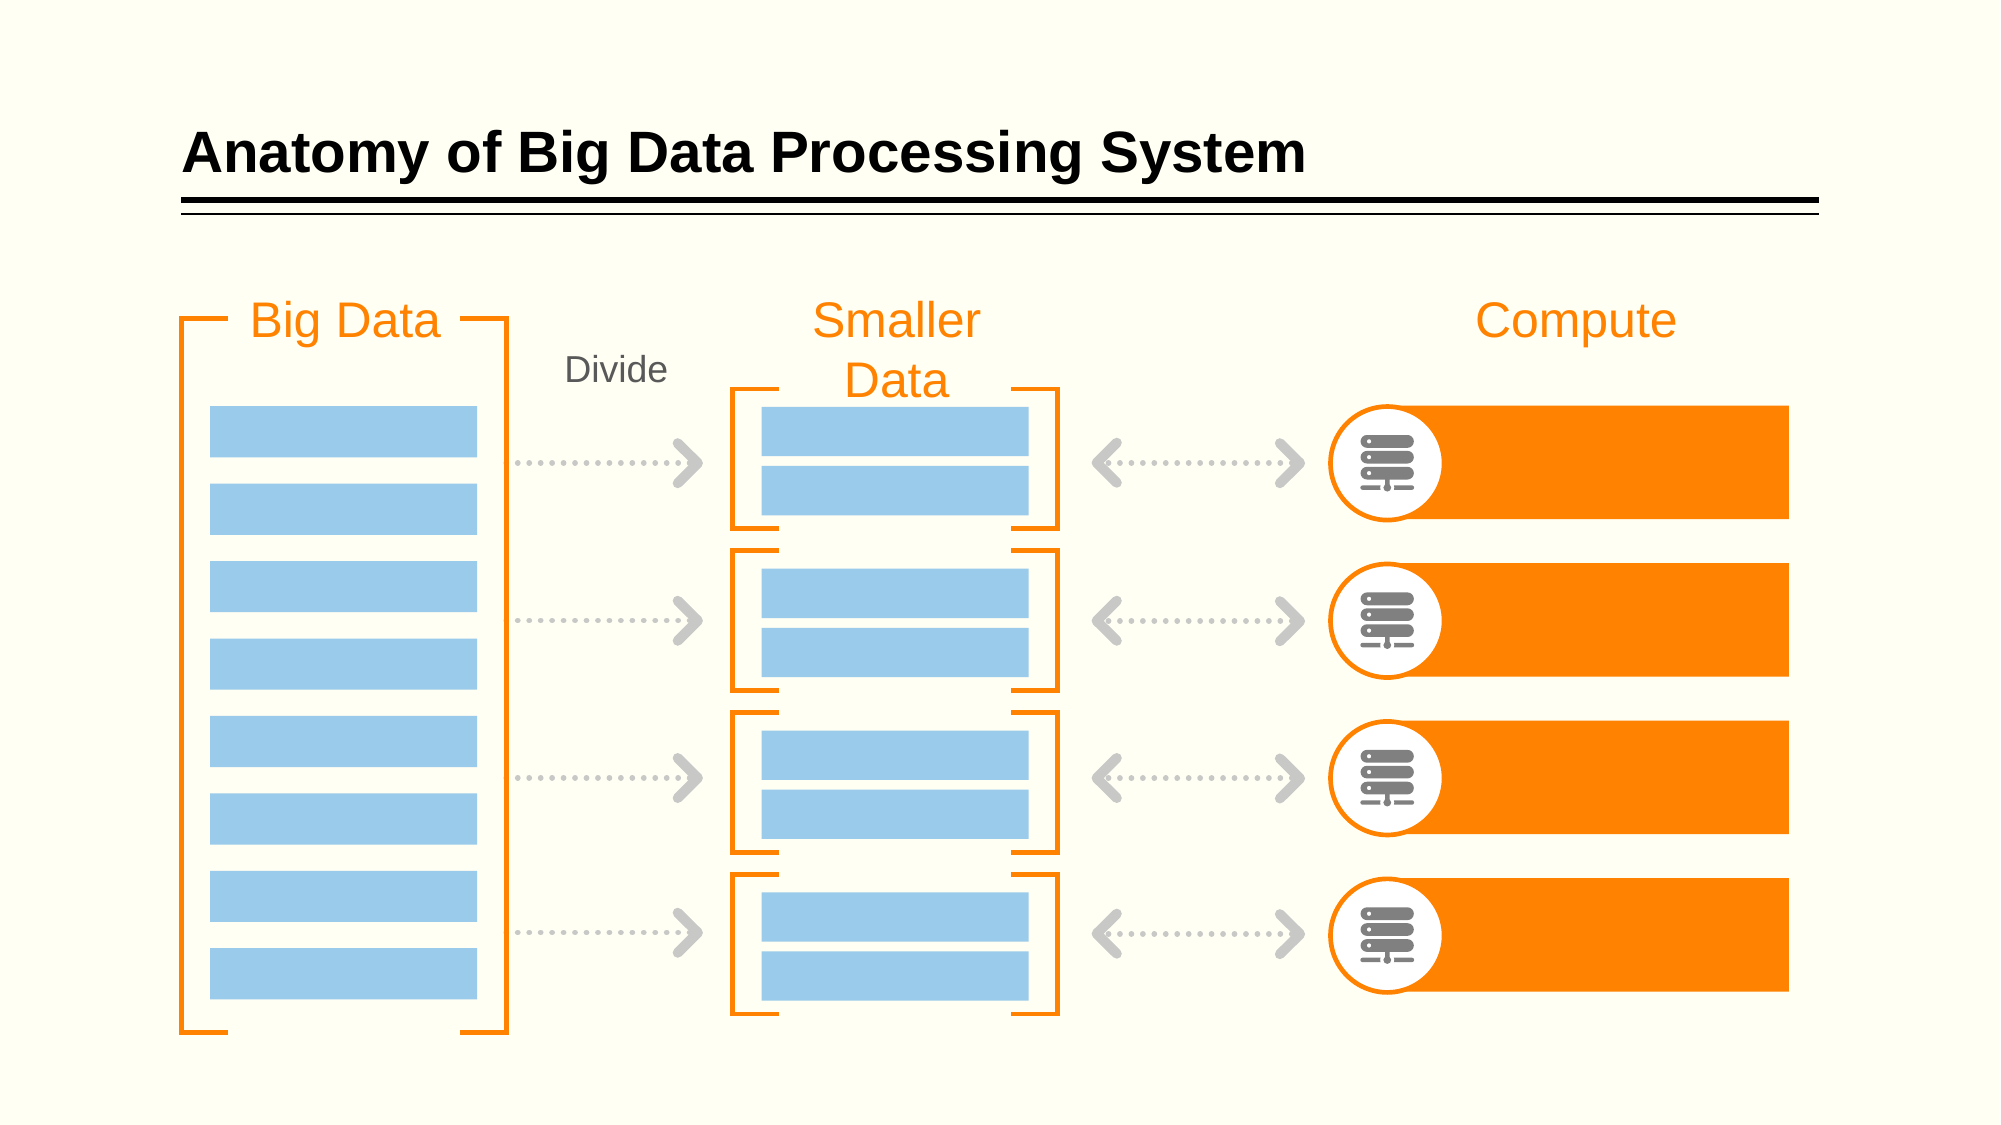

# Anatomy of Big Data Processing System
Big Data
Smaller Data
Compute

Divide